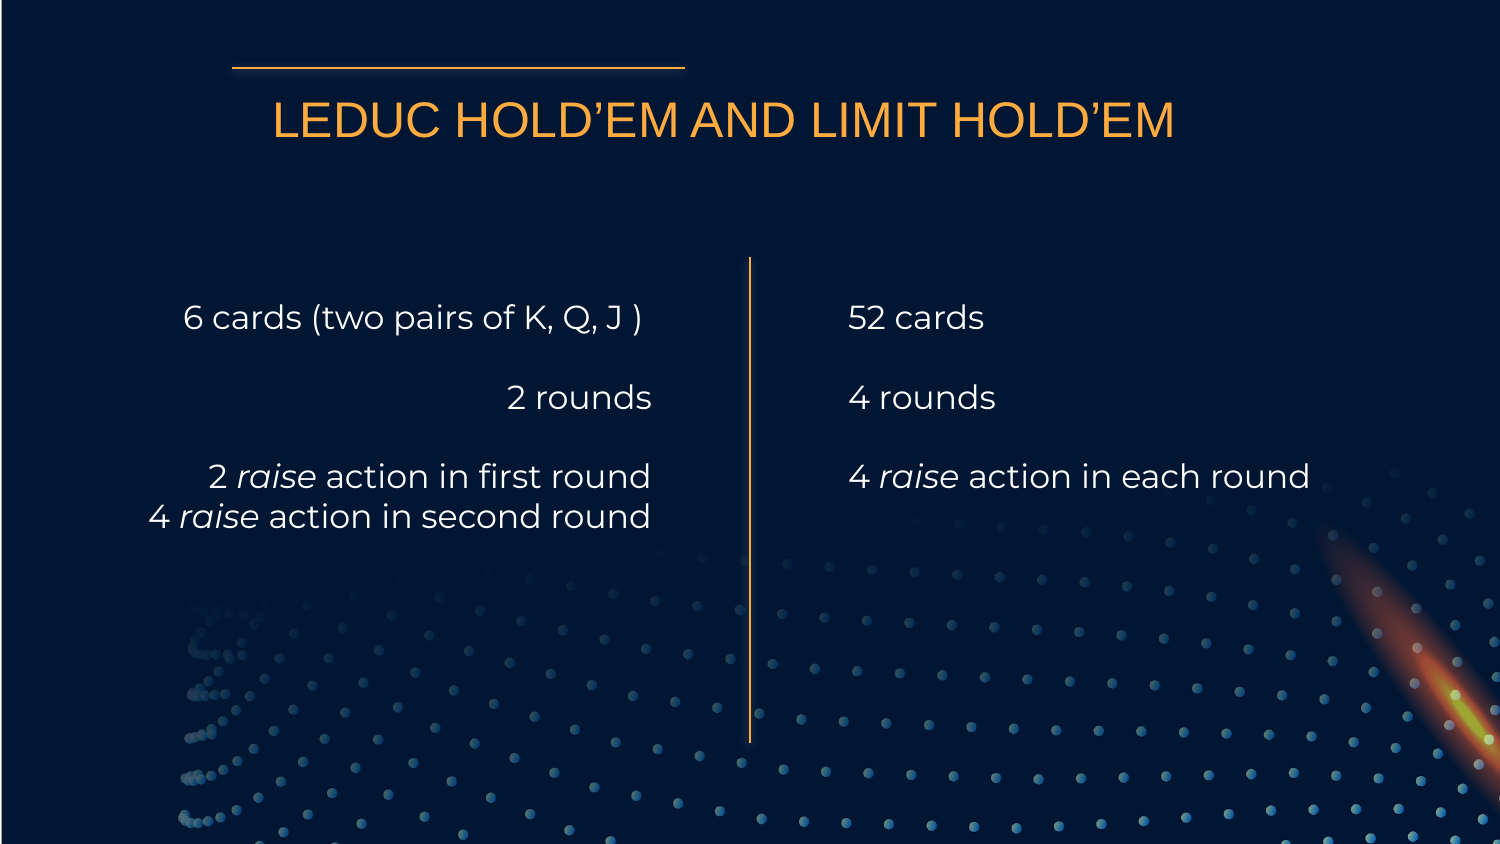

# LEDUC HOLD’EM AND LIMIT HOLD’EM
6 cards (two pairs of K, Q, J )

2 rounds

2 raise action in first round
4 raise action in second round

52 cards

4 rounds

4 raise action in each round